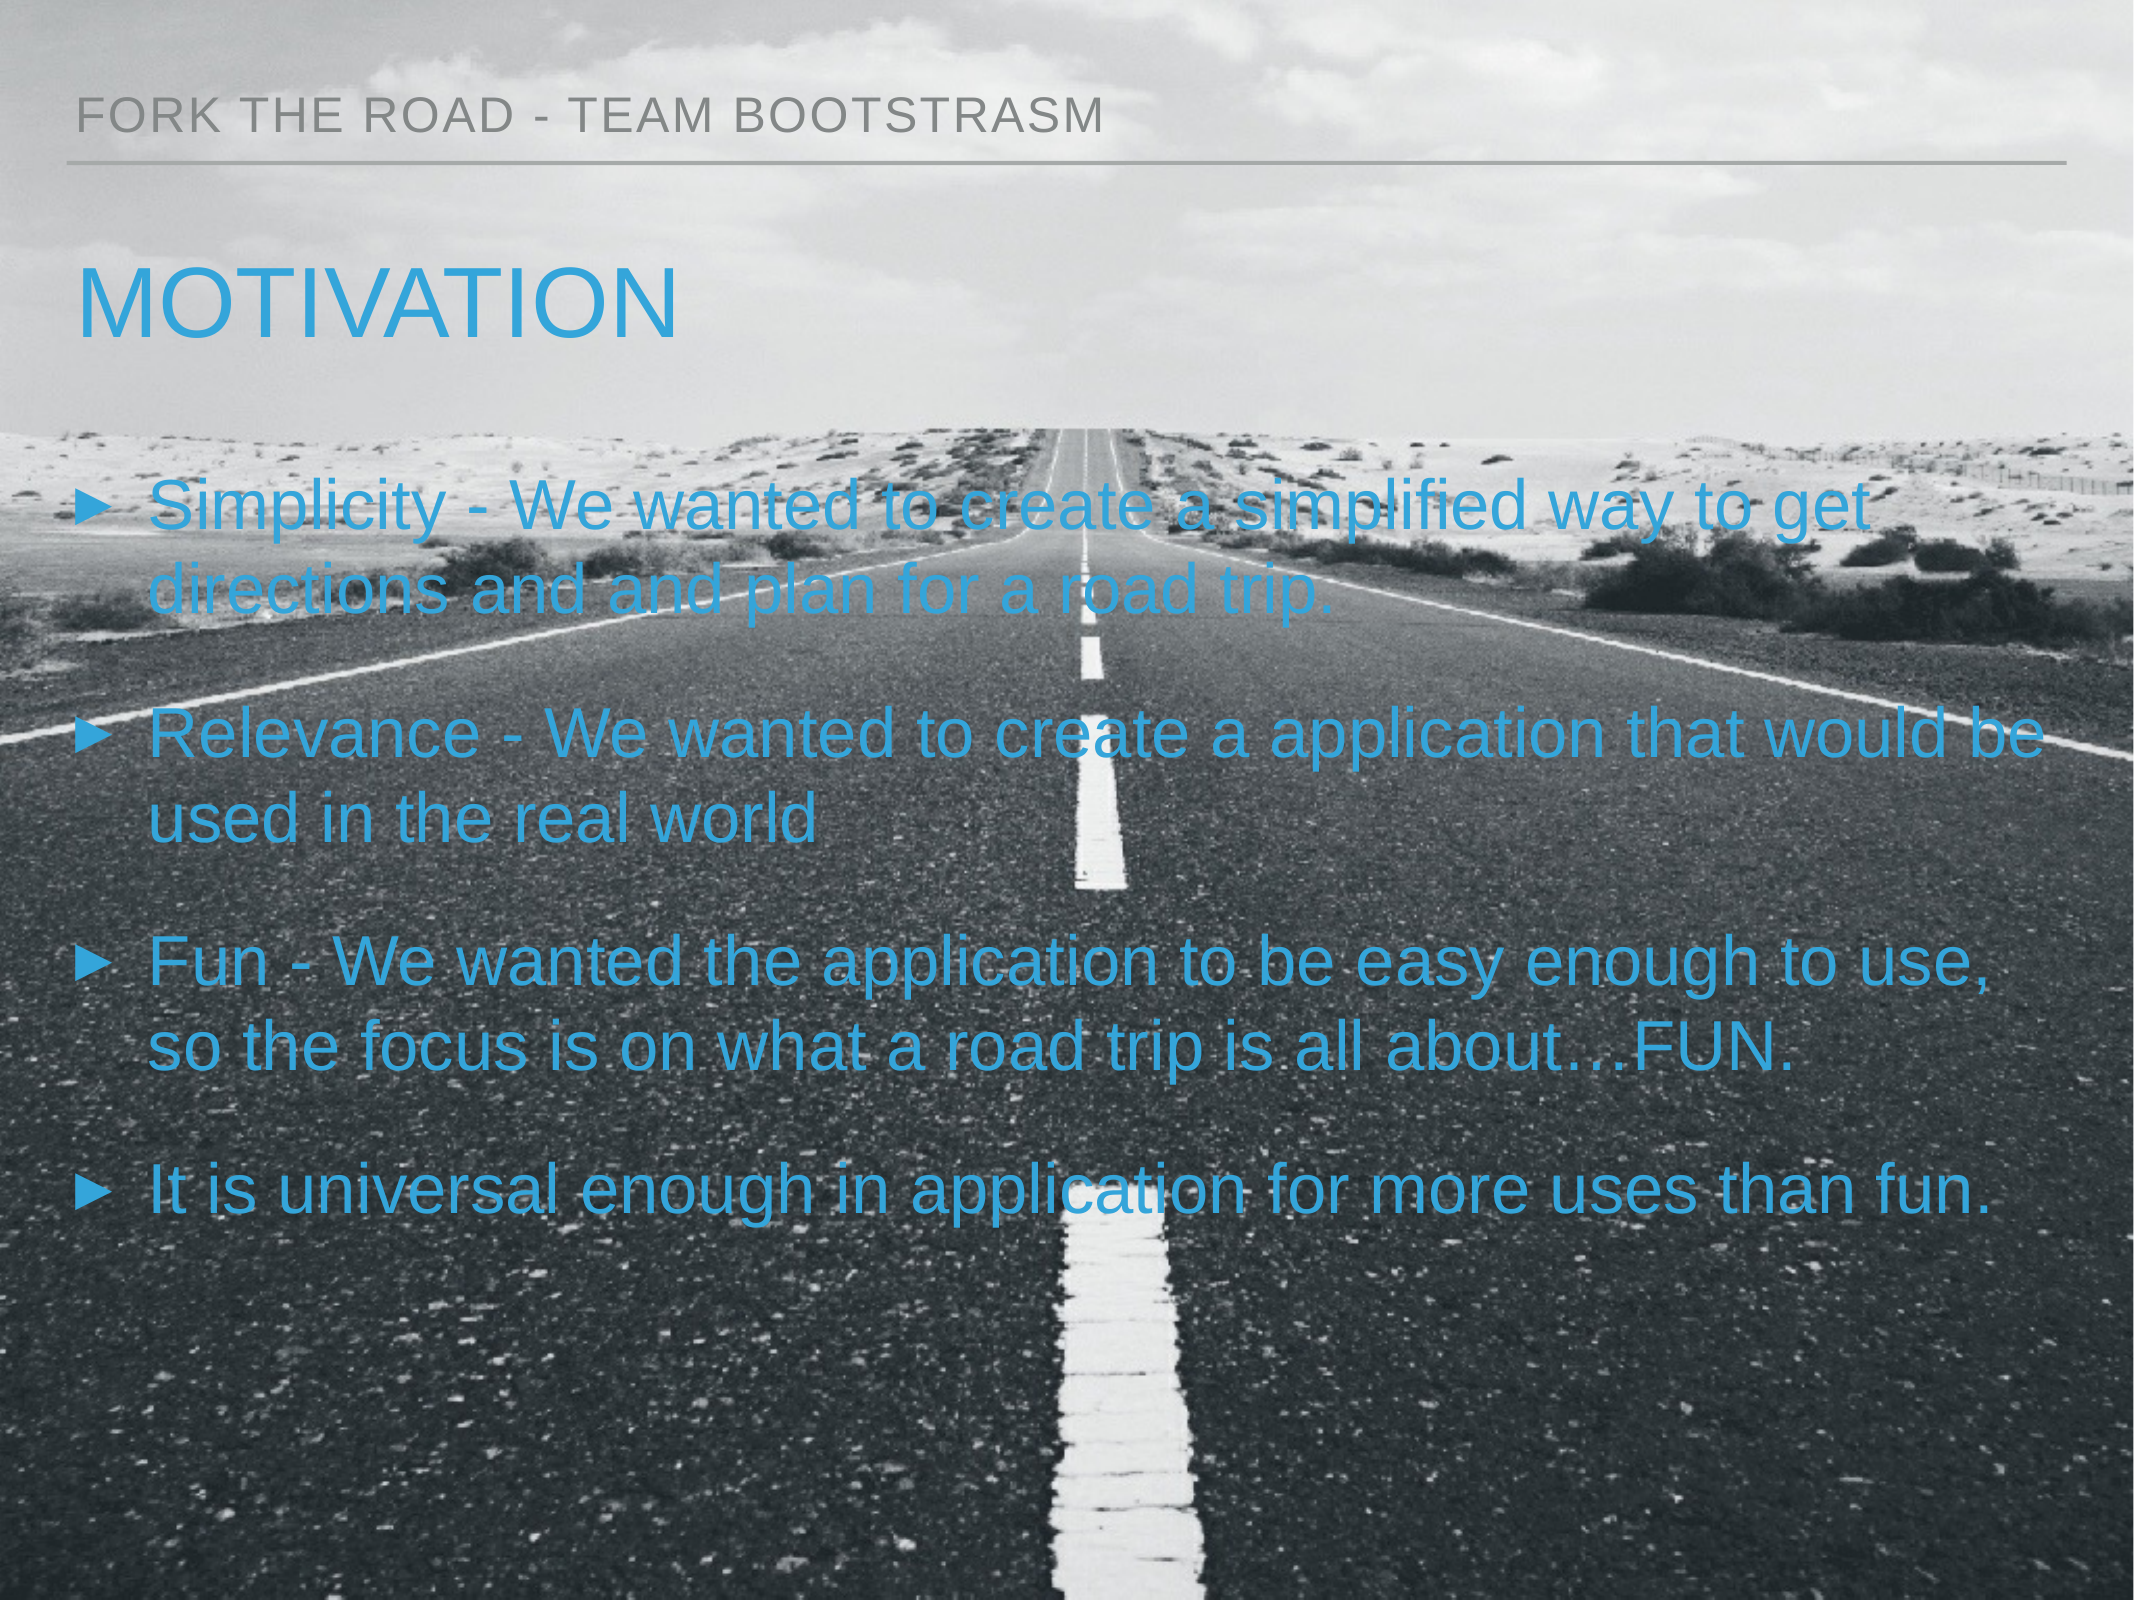

Fork The RoAd - Team BOOTStrasm
# Motivation
Simplicity - We wanted to create a simplified way to get directions and and plan for a road trip.
Relevance - We wanted to create a application that would be used in the real world
Fun - We wanted the application to be easy enough to use, so the focus is on what a road trip is all about…FUN.
It is universal enough in application for more uses than fun.